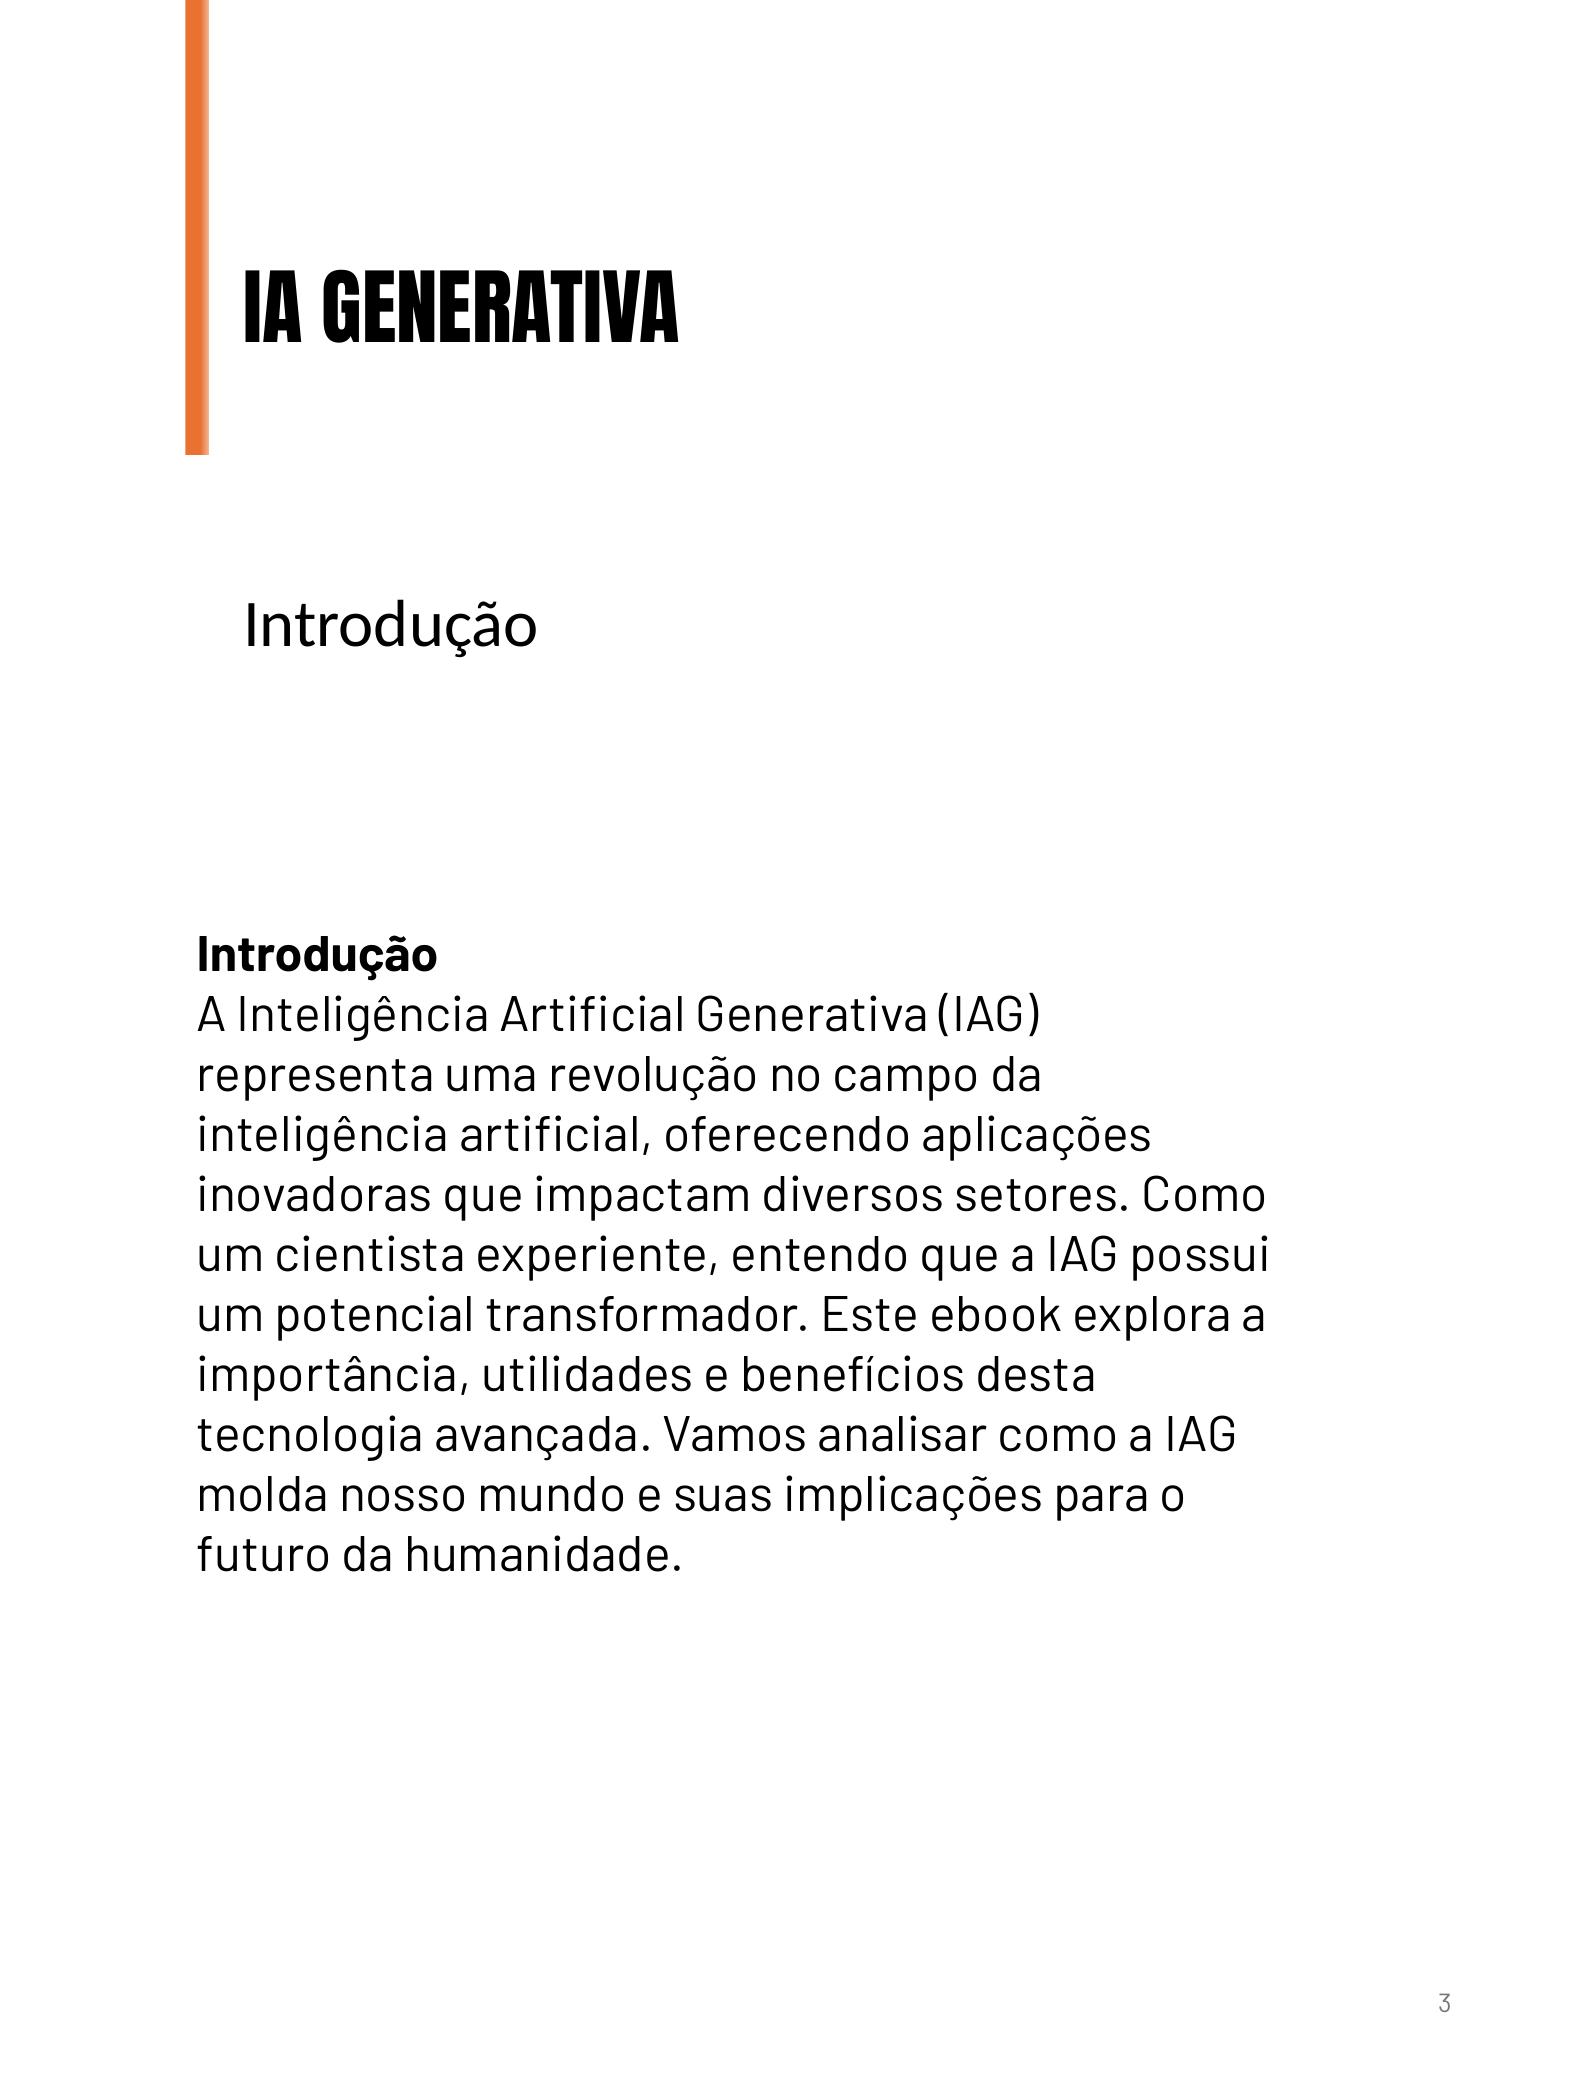

IA GENERATIVA
Introdução
Introdução
A Inteligência Artificial Generativa (IAG) representa uma revolução no campo da inteligência artificial, oferecendo aplicações inovadoras que impactam diversos setores. Como um cientista experiente, entendo que a IAG possui um potencial transformador. Este ebook explora a importância, utilidades e benefícios desta tecnologia avançada. Vamos analisar como a IAG molda nosso mundo e suas implicações para o futuro da humanidade.
3